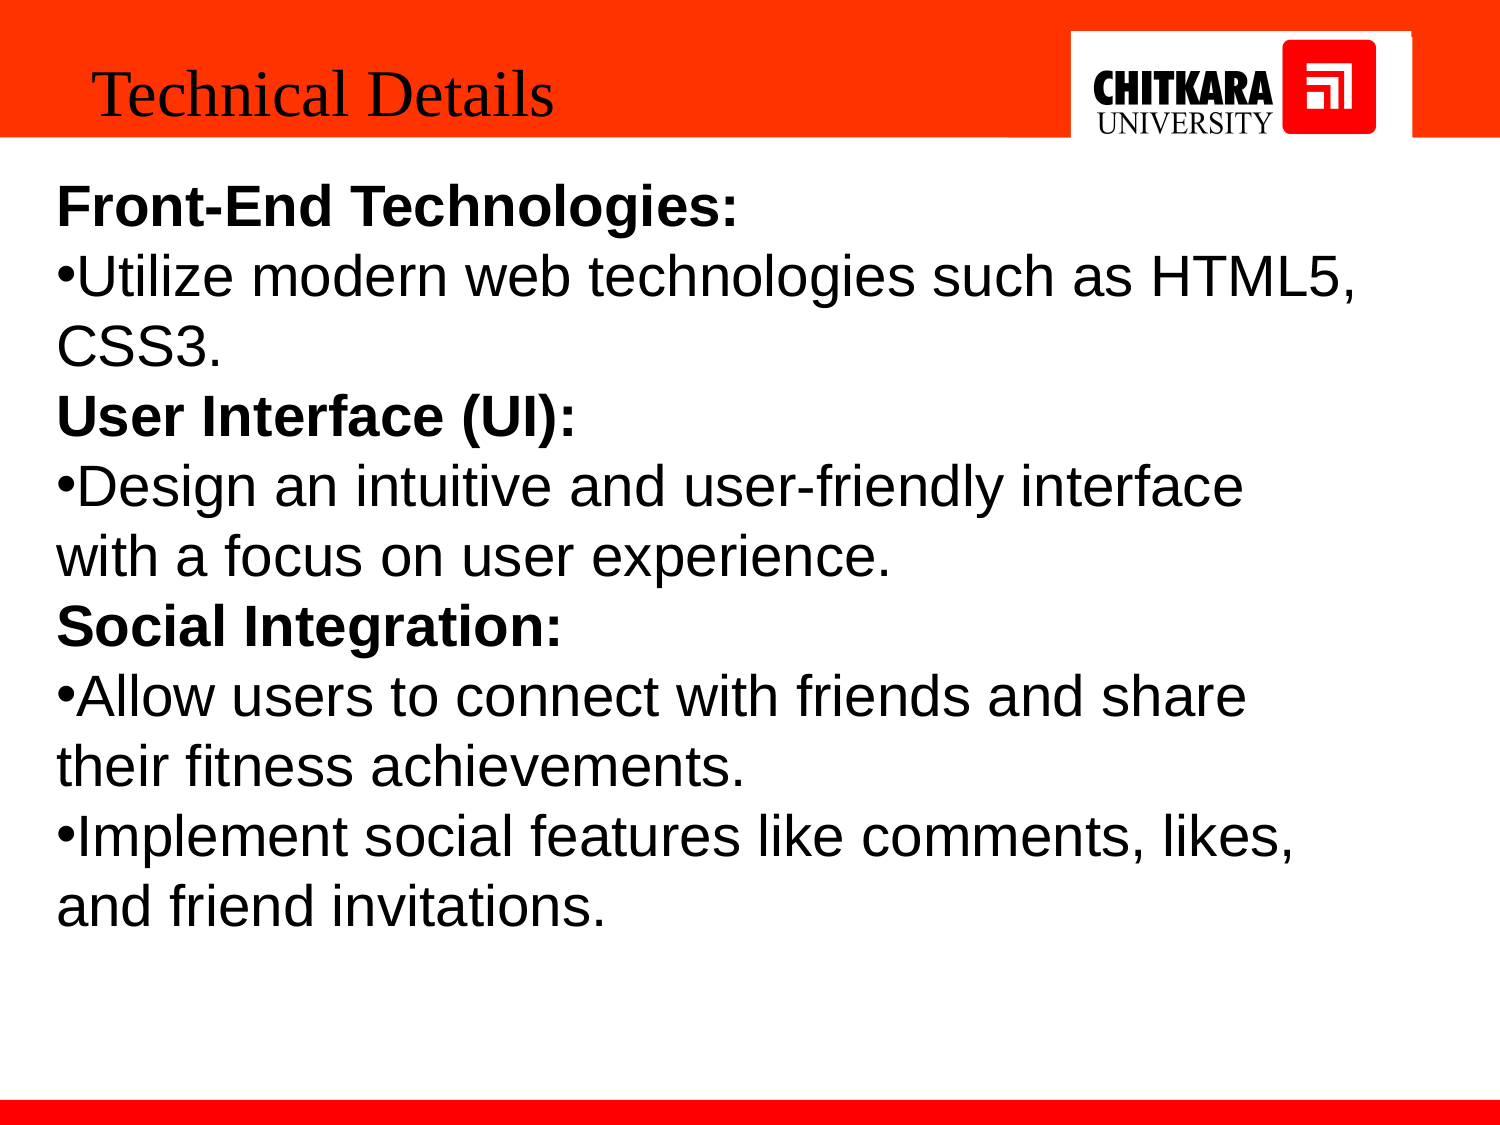

Technical Details
Front-End Technologies:
Utilize modern web technologies such as HTML5, CSS3.
User Interface (UI):
Design an intuitive and user-friendly interface with a focus on user experience.
Social Integration:
Allow users to connect with friends and share their fitness achievements.
Implement social features like comments, likes, and friend invitations.